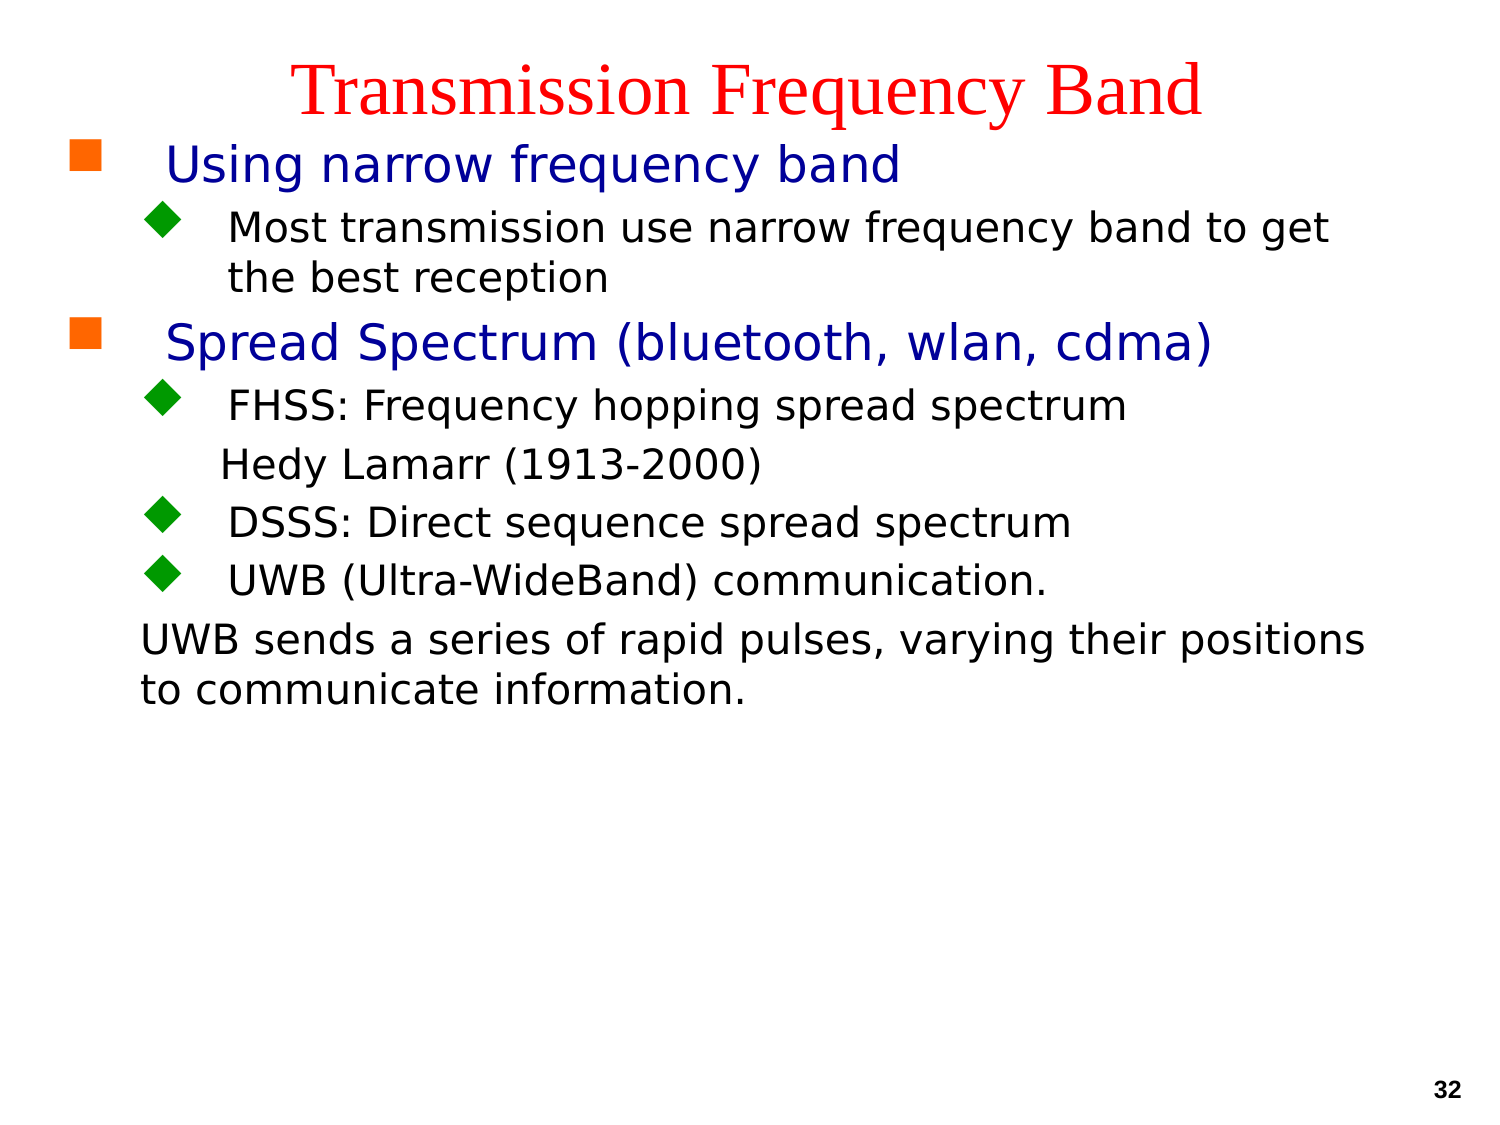

# Transmission Frequency Band
Using narrow frequency band
Most transmission use narrow frequency band to get the best reception
Spread Spectrum (bluetooth, wlan, cdma)
FHSS: Frequency hopping spread spectrum
      Hedy Lamarr (1913-2000)
DSSS: Direct sequence spread spectrum
UWB (Ultra-WideBand) communication.
UWB sends a series of rapid pulses, varying their positions to communicate information.